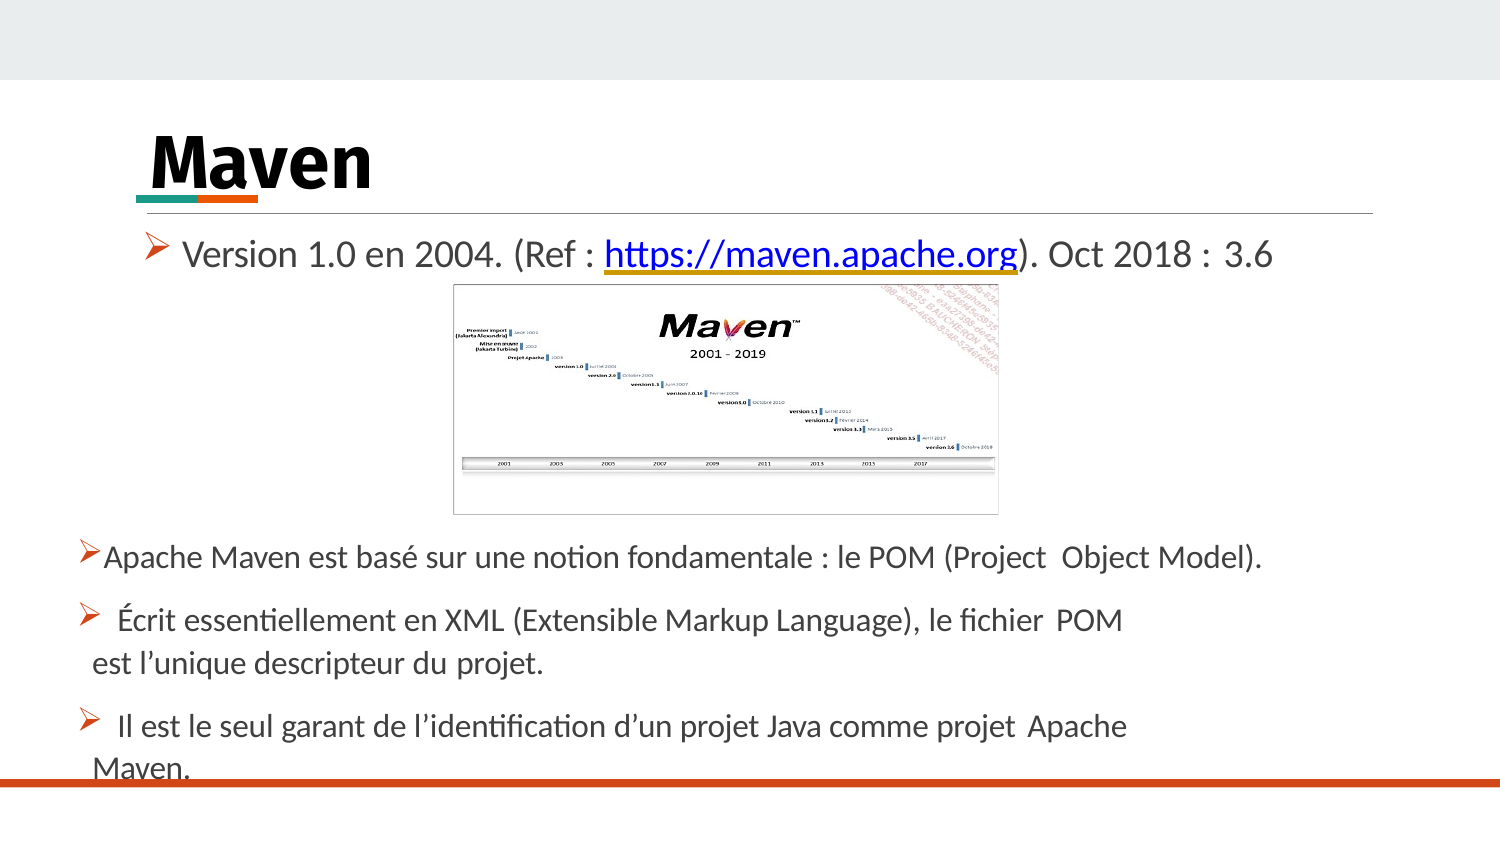

# Maven

Version 1.0 en 2004. (Ref : https://maven.apache.org). Oct 2018 : 3.6

Apache Maven est basé sur une notion fondamentale : le POM (Project  Object Model).
Écrit essentiellement en XML (Extensible Markup Language), le fichier POM
est l’unique descripteur du projet.
Il est le seul garant de l’identification d’un projet Java comme projet Apache
Maven.